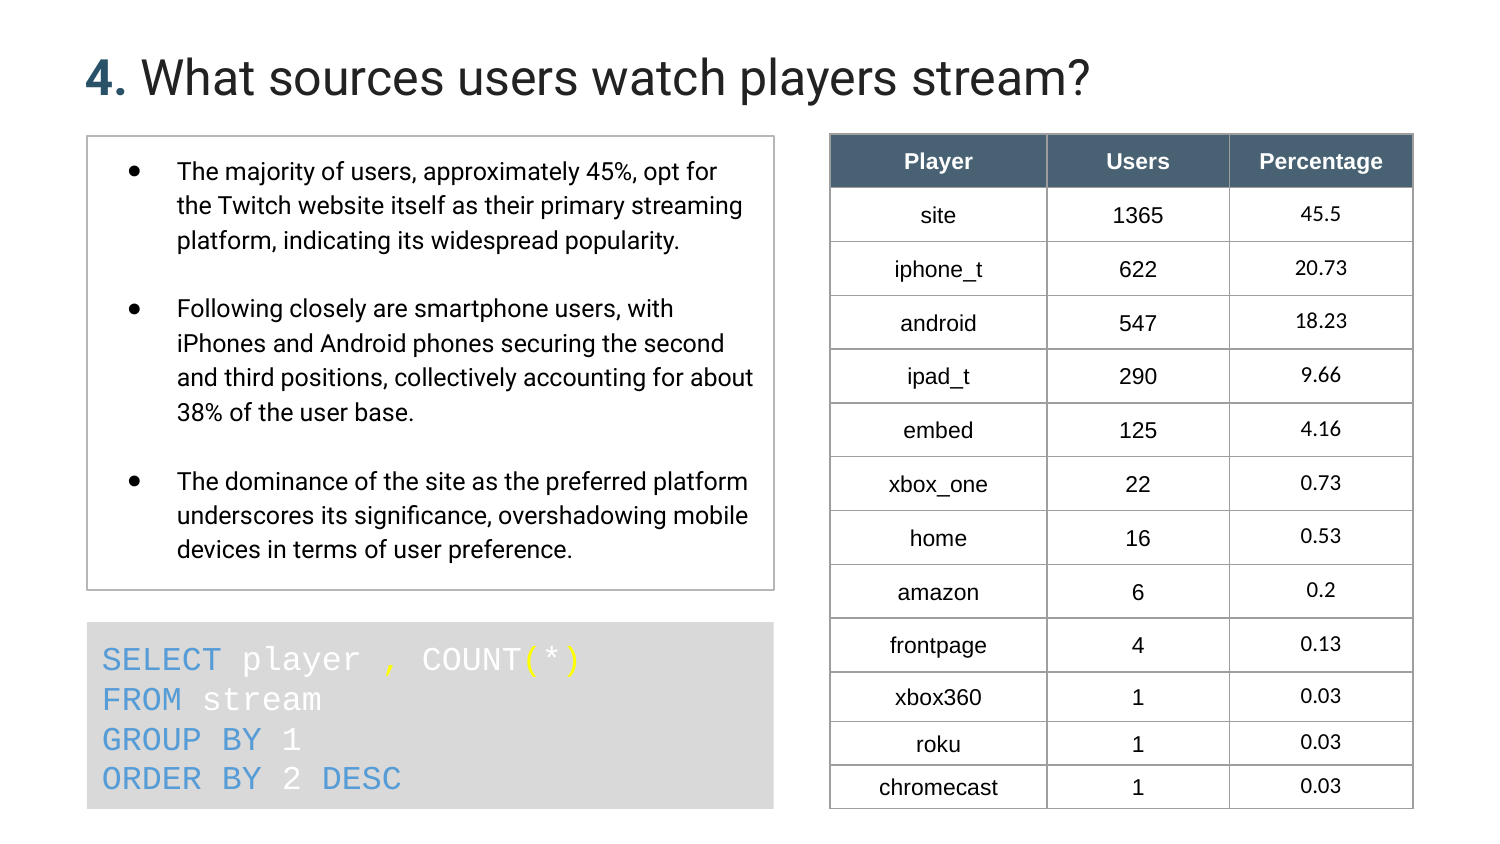

4. What sources users watch players stream?
| Player | Users | Percentage |
| --- | --- | --- |
| site | 1365 | 45.5 |
| iphone\_t | 622 | 20.73 |
| android | 547 | 18.23 |
| ipad\_t | 290 | 9.66 |
| embed | 125 | 4.16 |
| xbox\_one | 22 | 0.73 |
| home | 16 | 0.53 |
| amazon | 6 | 0.2 |
| frontpage | 4 | 0.13 |
| xbox360 | 1 | 0.03 |
| roku | 1 | 0.03 |
| chromecast | 1 | 0.03 |
The majority of users, approximately 45%, opt for the Twitch website itself as their primary streaming platform, indicating its widespread popularity.

Following closely are smartphone users, with iPhones and Android phones securing the second and third positions, collectively accounting for about 38% of the user base.

The dominance of the site as the preferred platform underscores its significance, overshadowing mobile devices in terms of user preference.

SELECT player , COUNT(*)
FROM stream
GROUP BY 1
ORDER BY 2 DESC